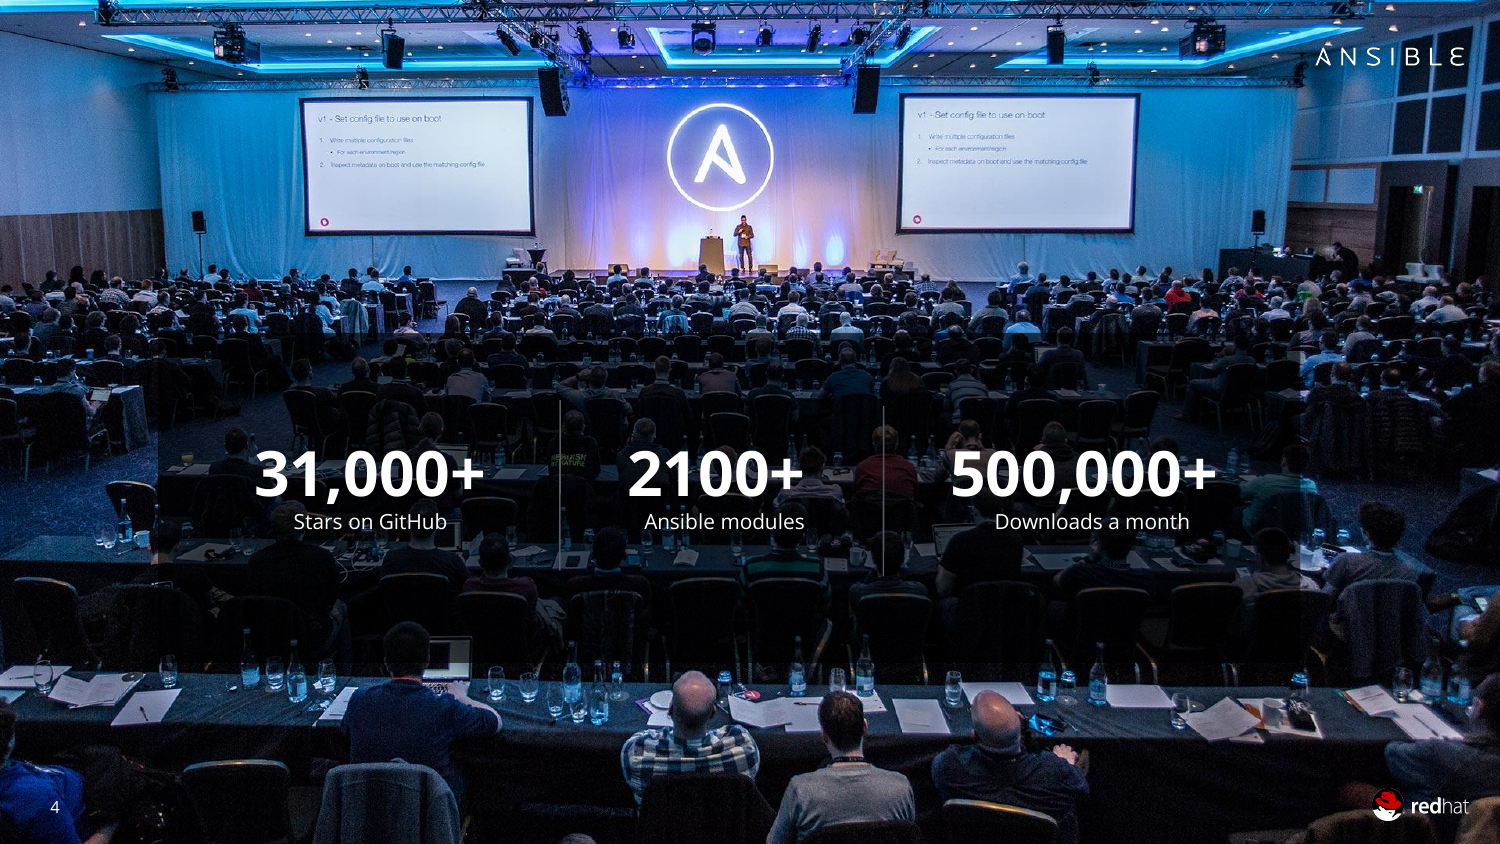

31,000+
Stars on GitHub
2100+
Ansible modules
500,000+
Downloads a month